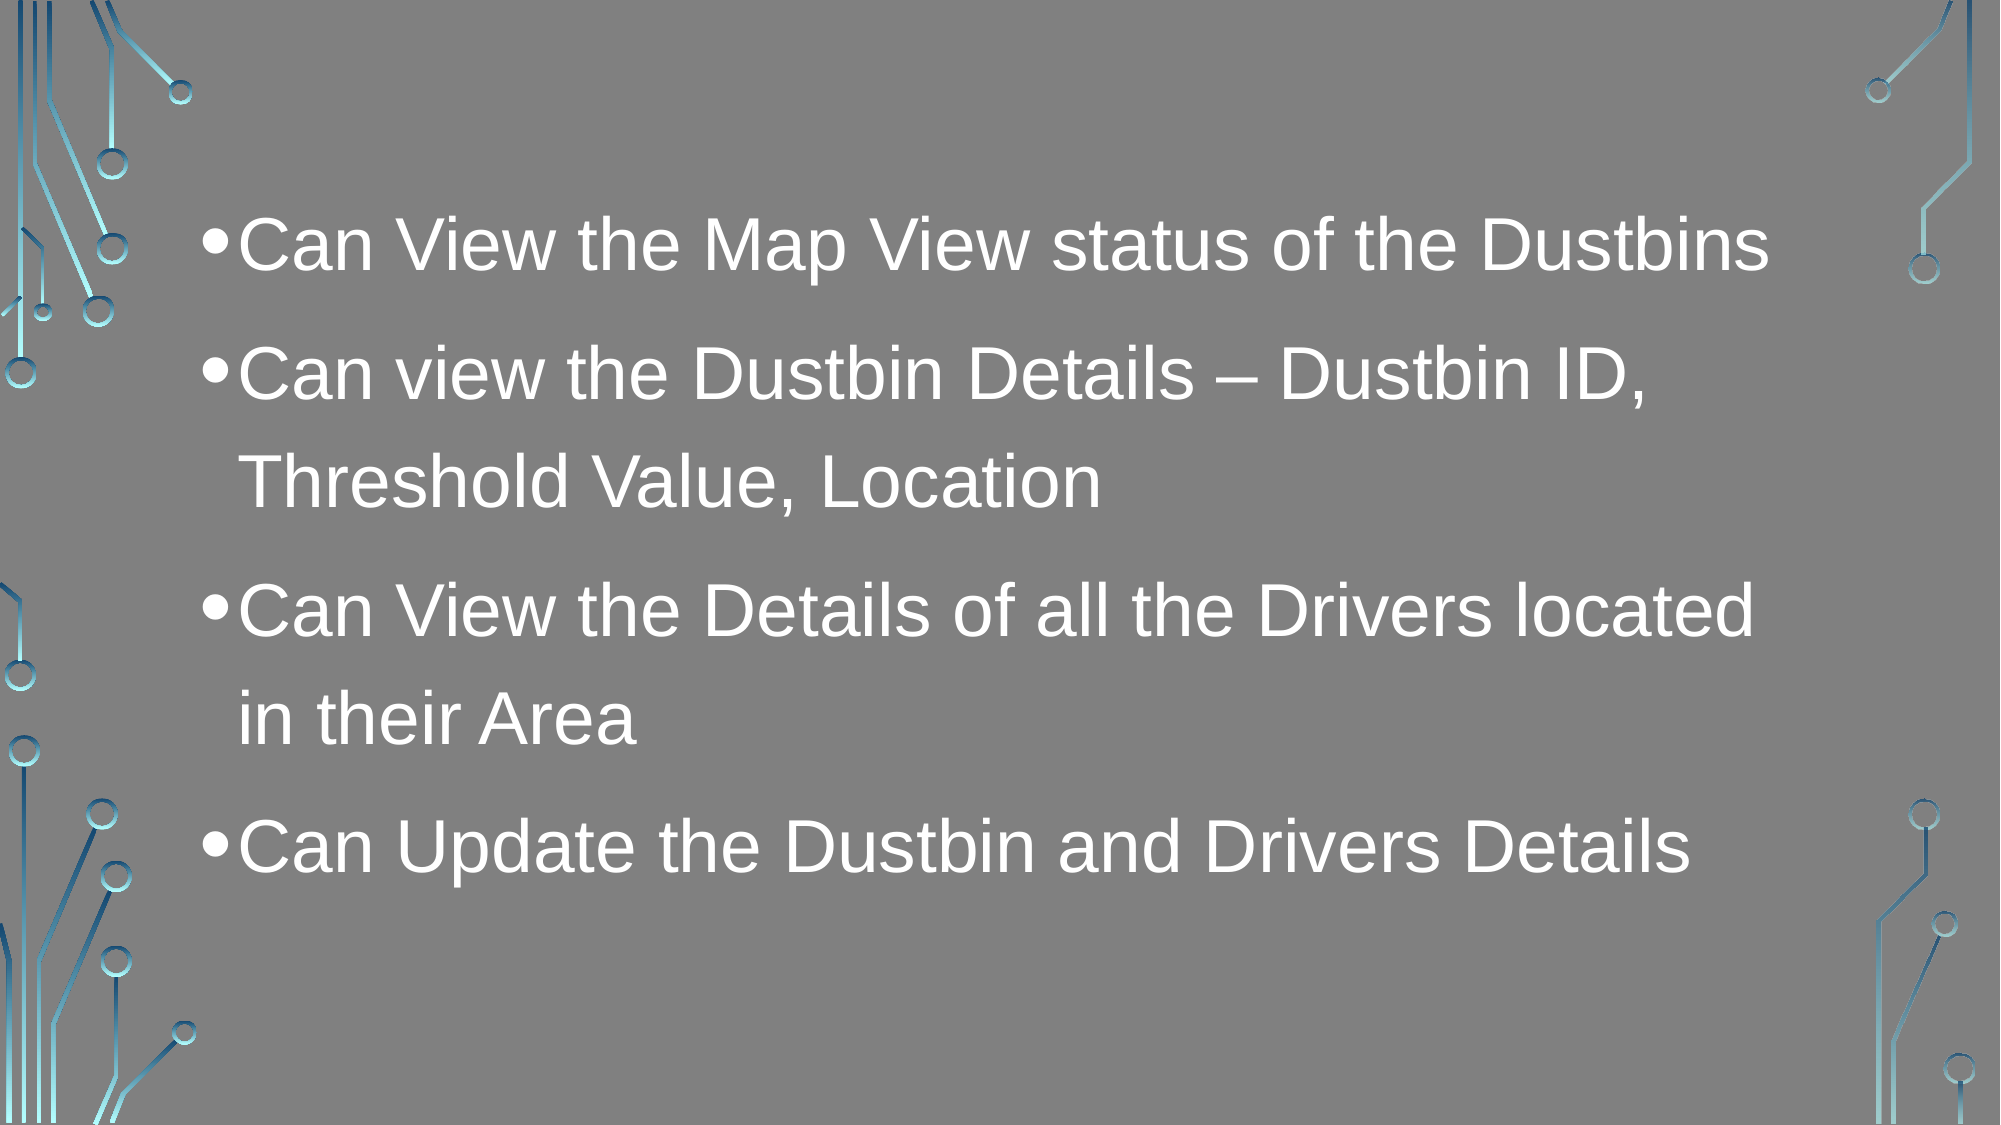

Can View the Map View status of the Dustbins
Can view the Dustbin Details – Dustbin ID, Threshold Value, Location
Can View the Details of all the Drivers located in their Area
Can Update the Dustbin and Drivers Details